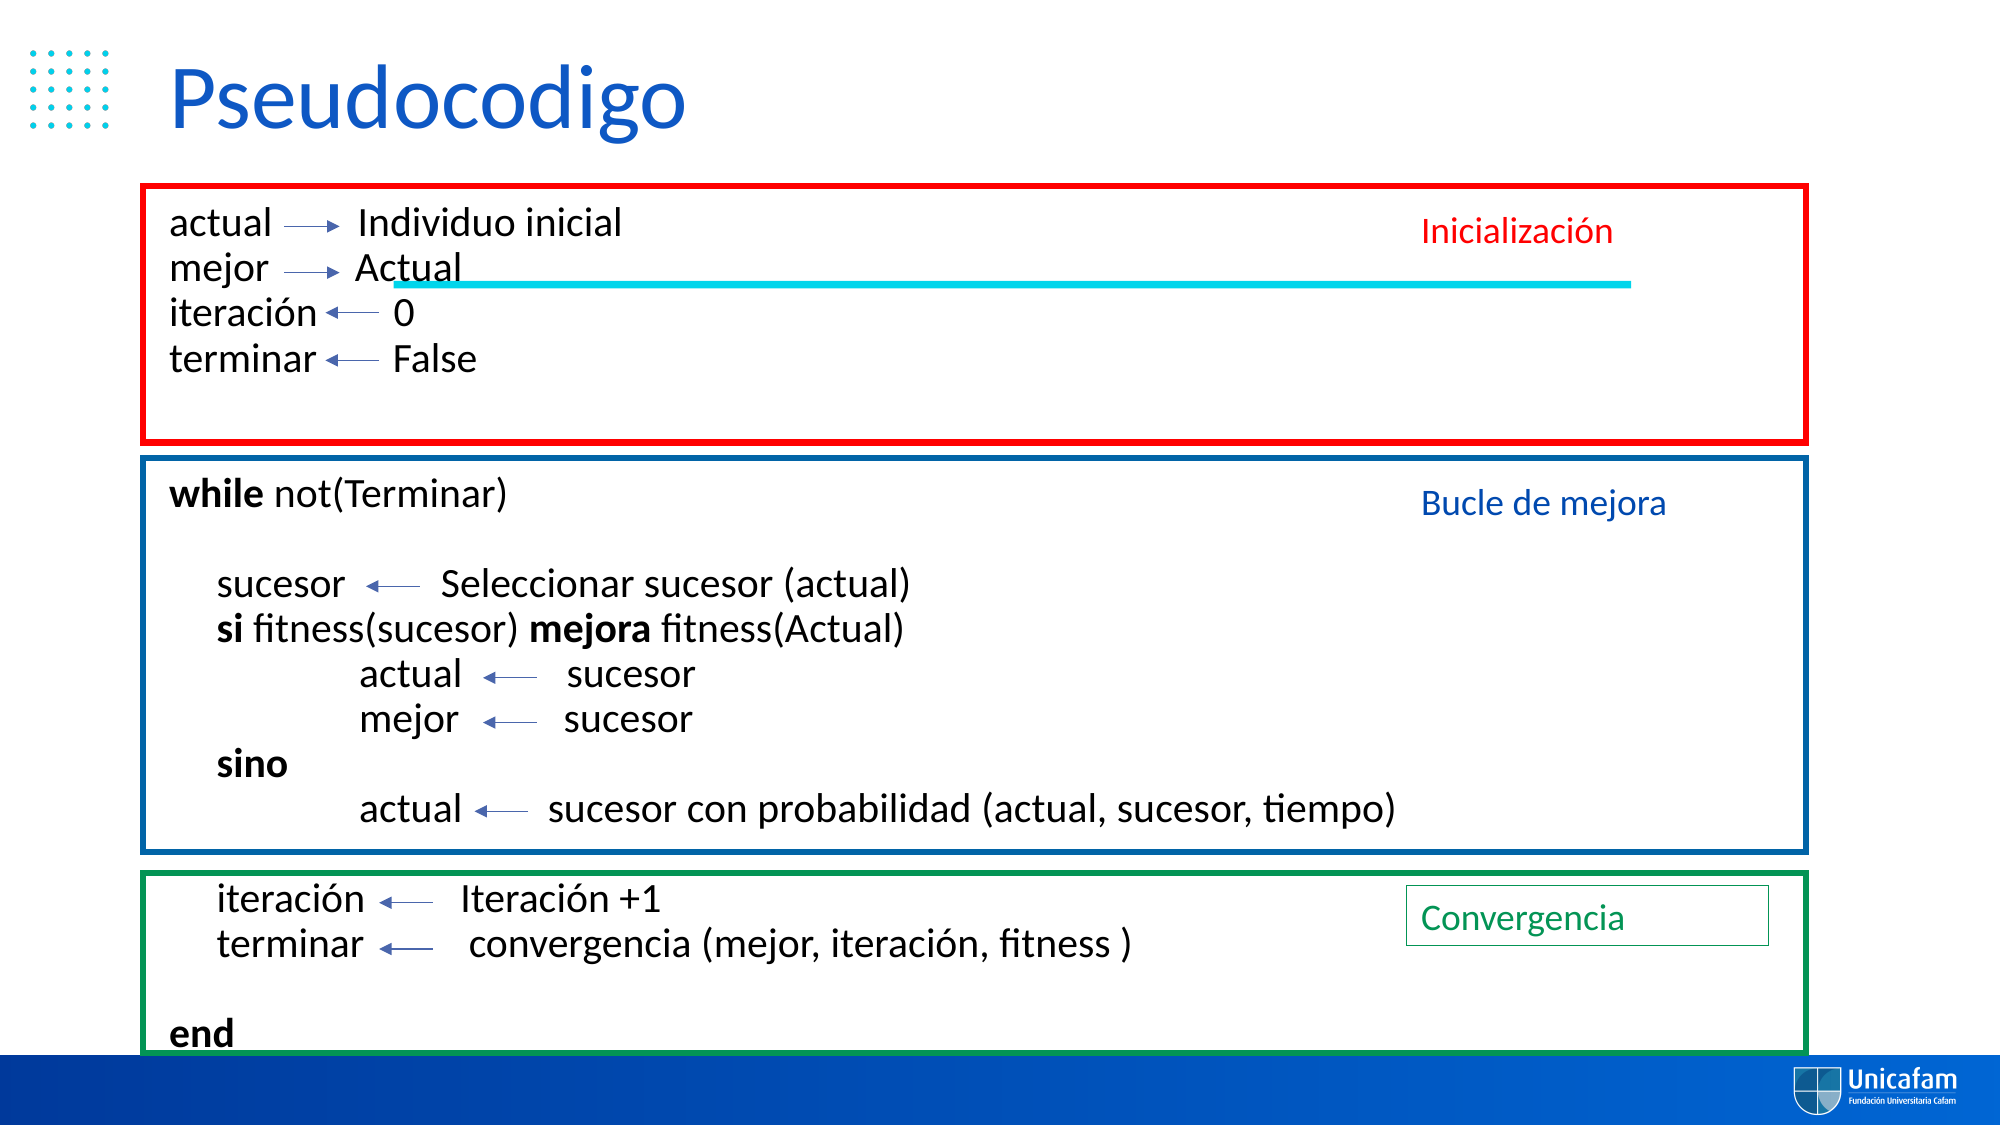

Pseudocodigo

actual         Individuo inicial
mejor         Actual
iteración        0
terminar        False

while not(Terminar)

     sucesor          Seleccionar sucesor (actual)
     si fitness(sucesor) mejora fitness(Actual)
                    actual           sucesor
                    mejor           sucesor
     sino
                    actual         sucesor con probabilidad (actual, sucesor, tiempo)

     iteración          Iteración +1
     terminar           convergencia (mejor, iteración, fitness )

end

Inicialización

Bucle de mejora

Convergencia